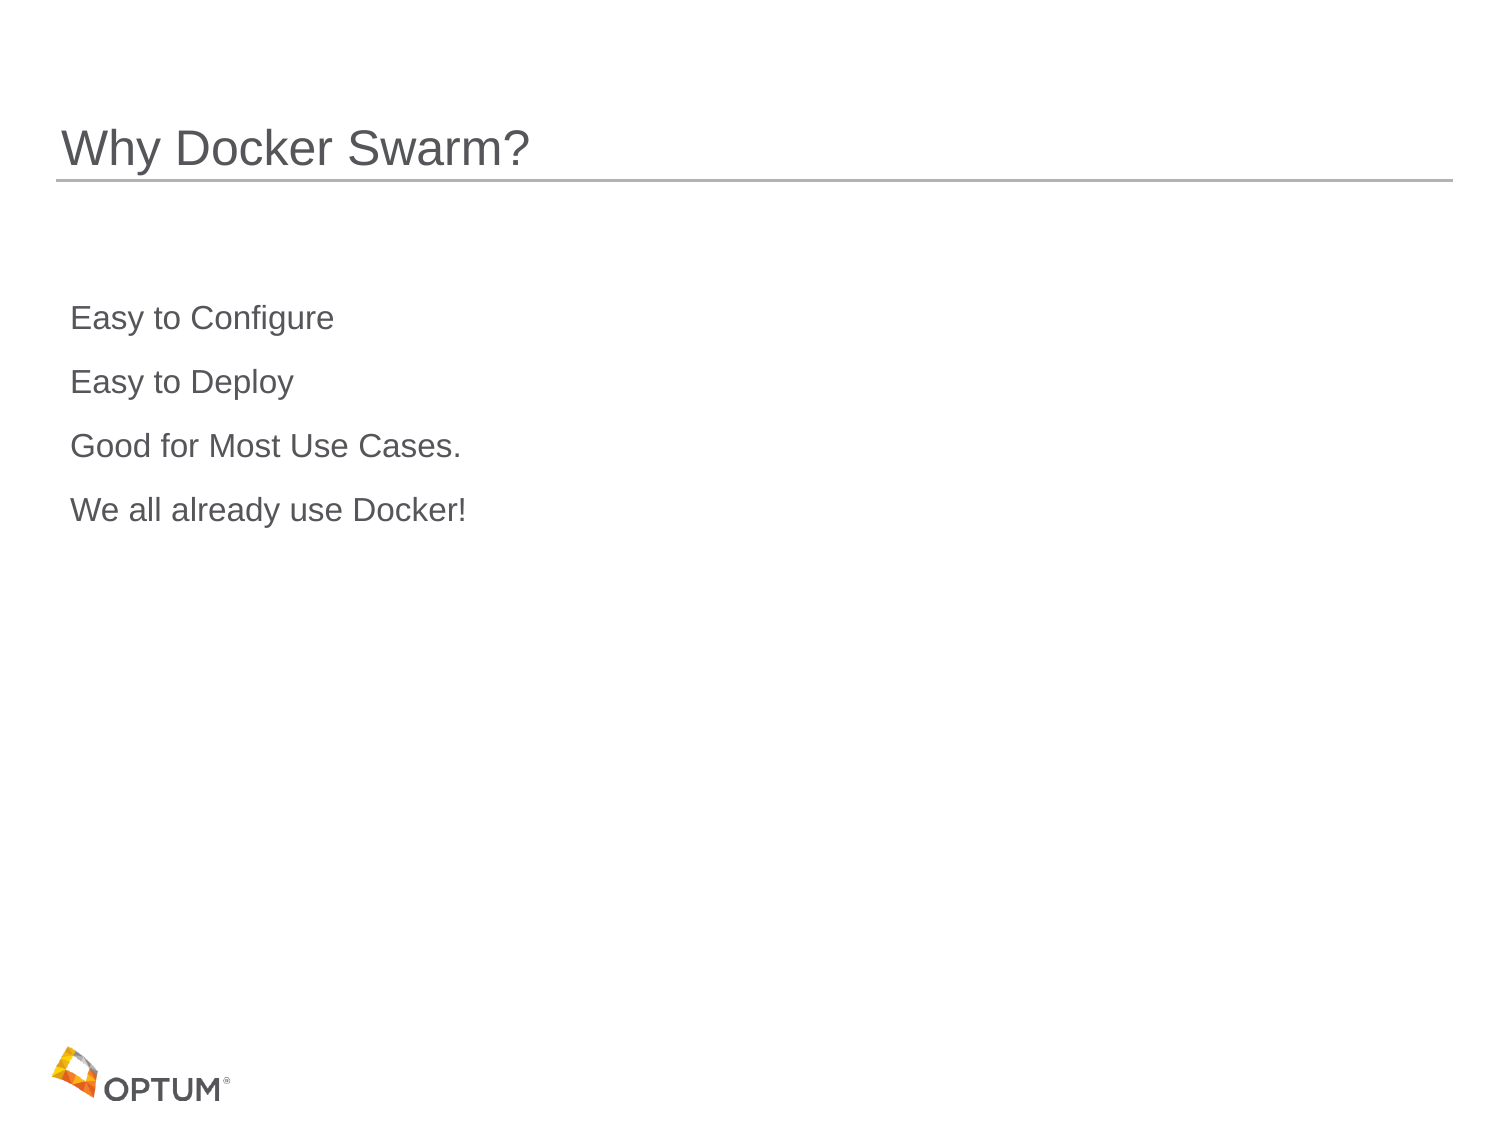

# Why Docker Swarm?
 Easy to Configure
 Easy to Deploy
 Good for Most Use Cases.
 We all already use Docker!